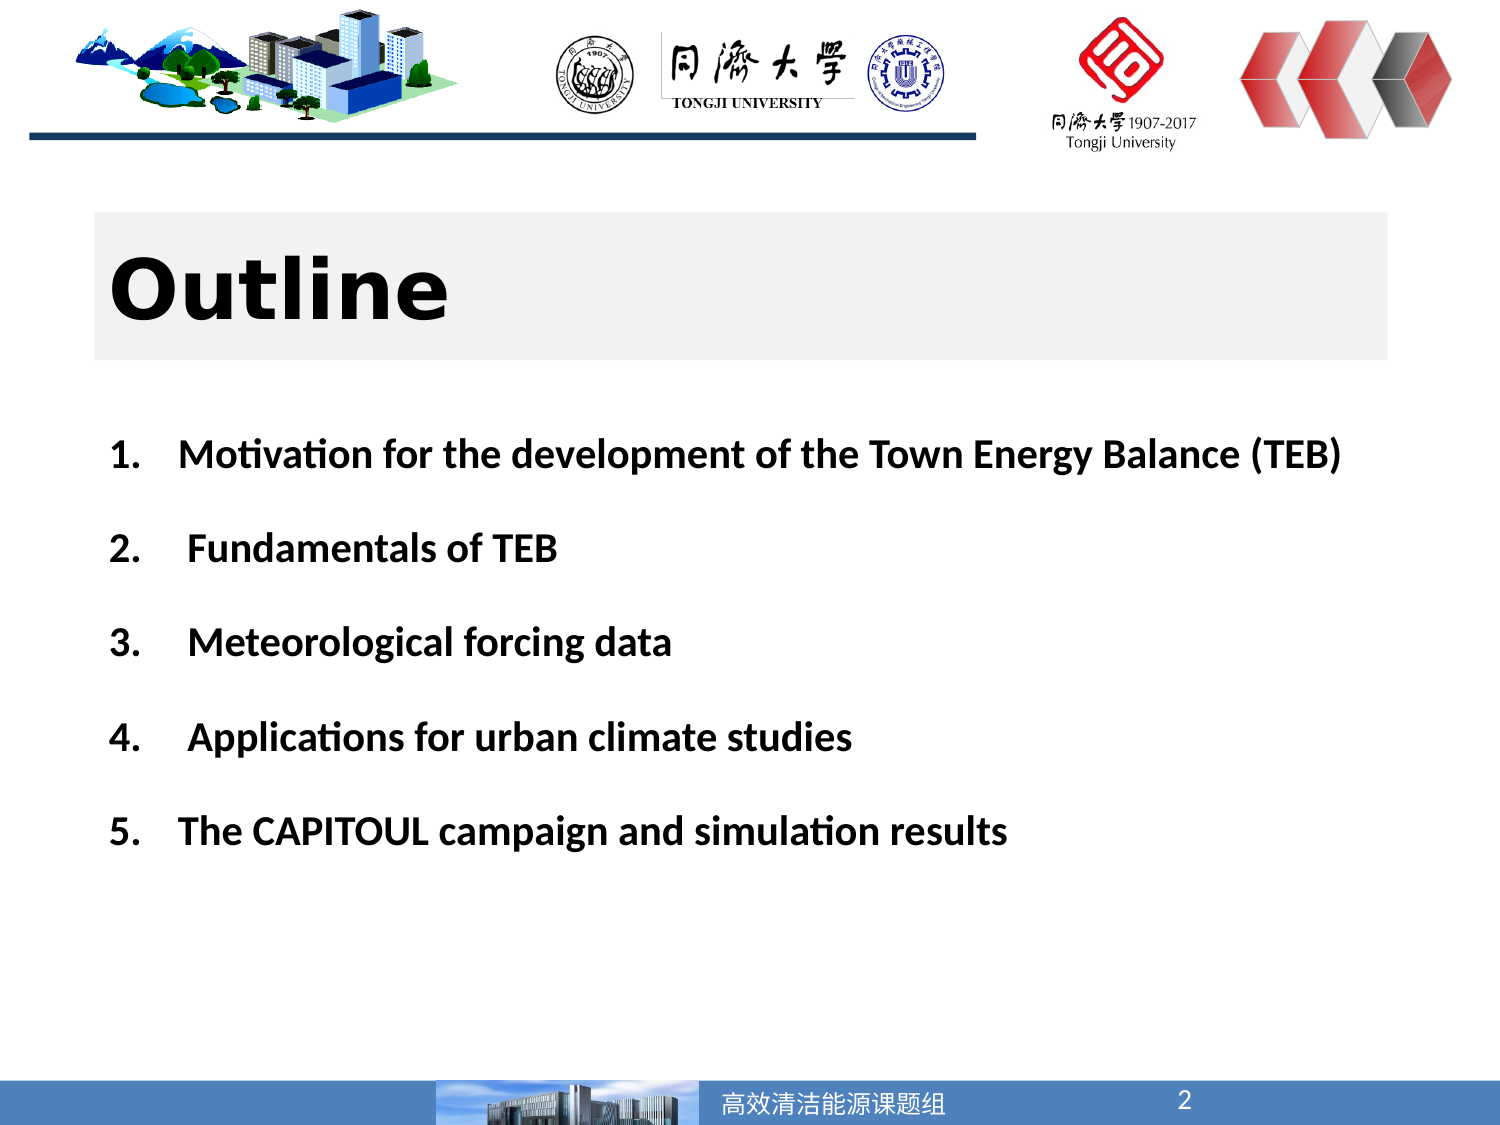

# Outline
Motivation for the development of the Town Energy Balance (TEB)
 Fundamentals of TEB
 Meteorological forcing data
 Applications for urban climate studies
The CAPITOUL campaign and simulation results
2